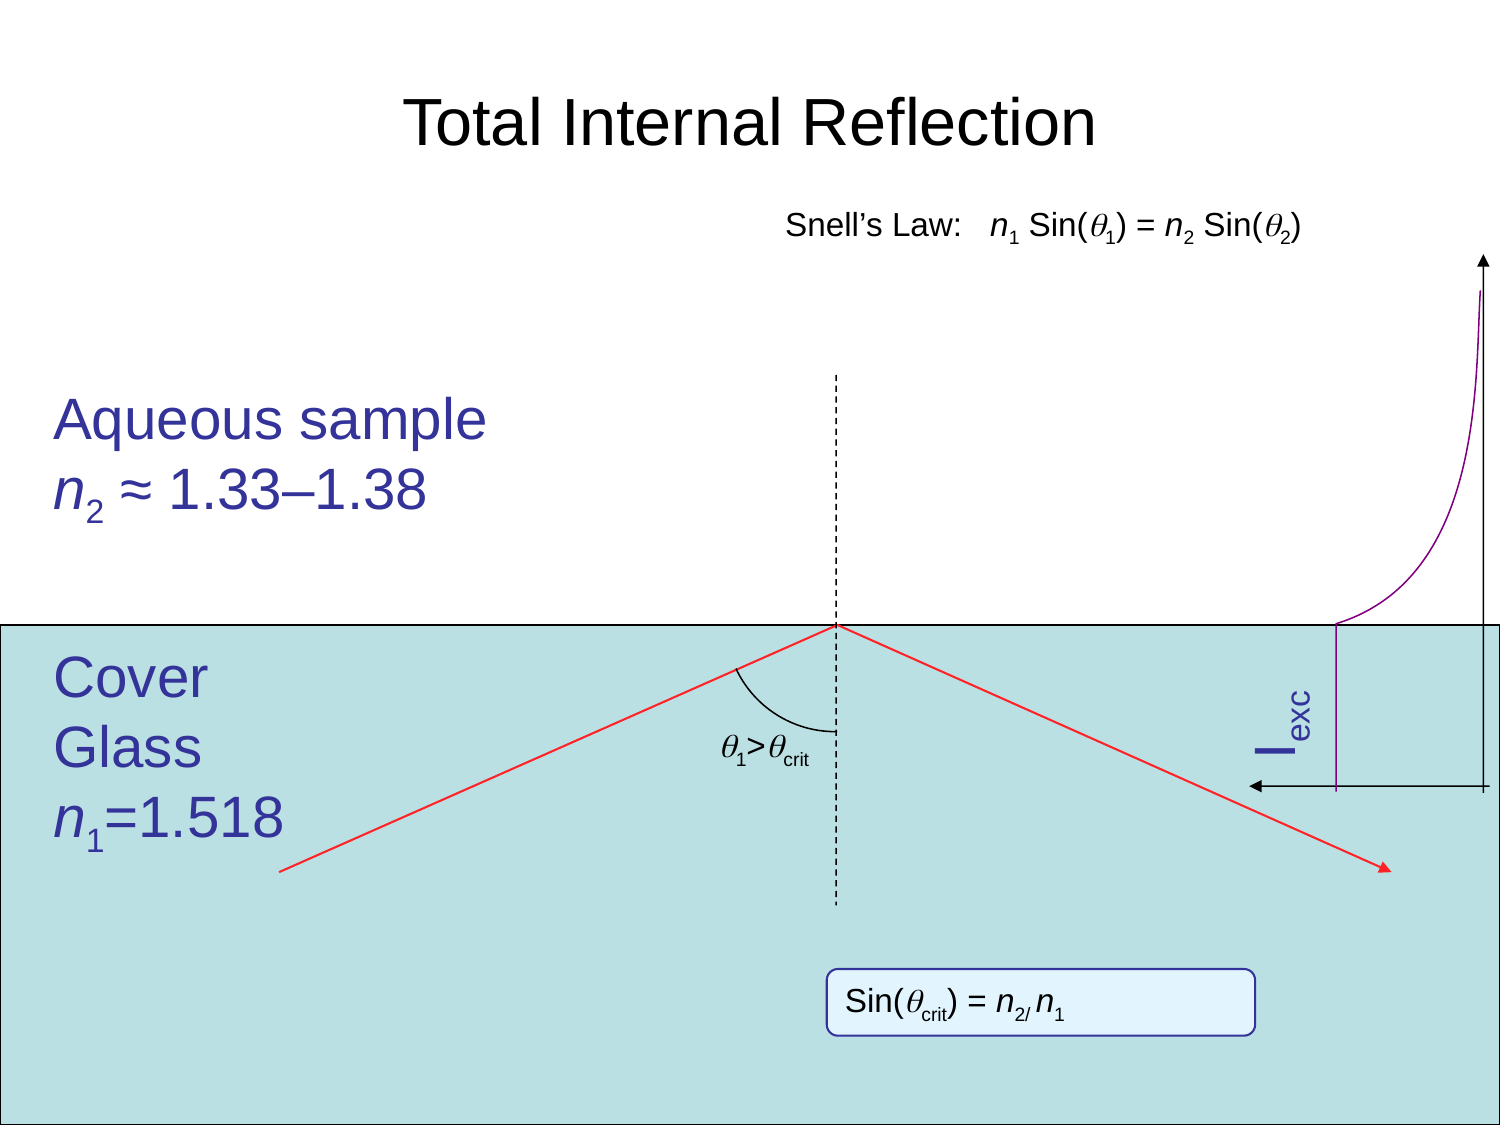

# Total Internal Reflection
Snell’s Law:   n1 Sin(θ1) = n2 Sin(θ2)

Iexc

Aqueous sample
n2 ≈ 1.33–1.38

Cover
Glass
n1=1.518
θ1>θcrit
Sin(θcrit) = n2/ n1